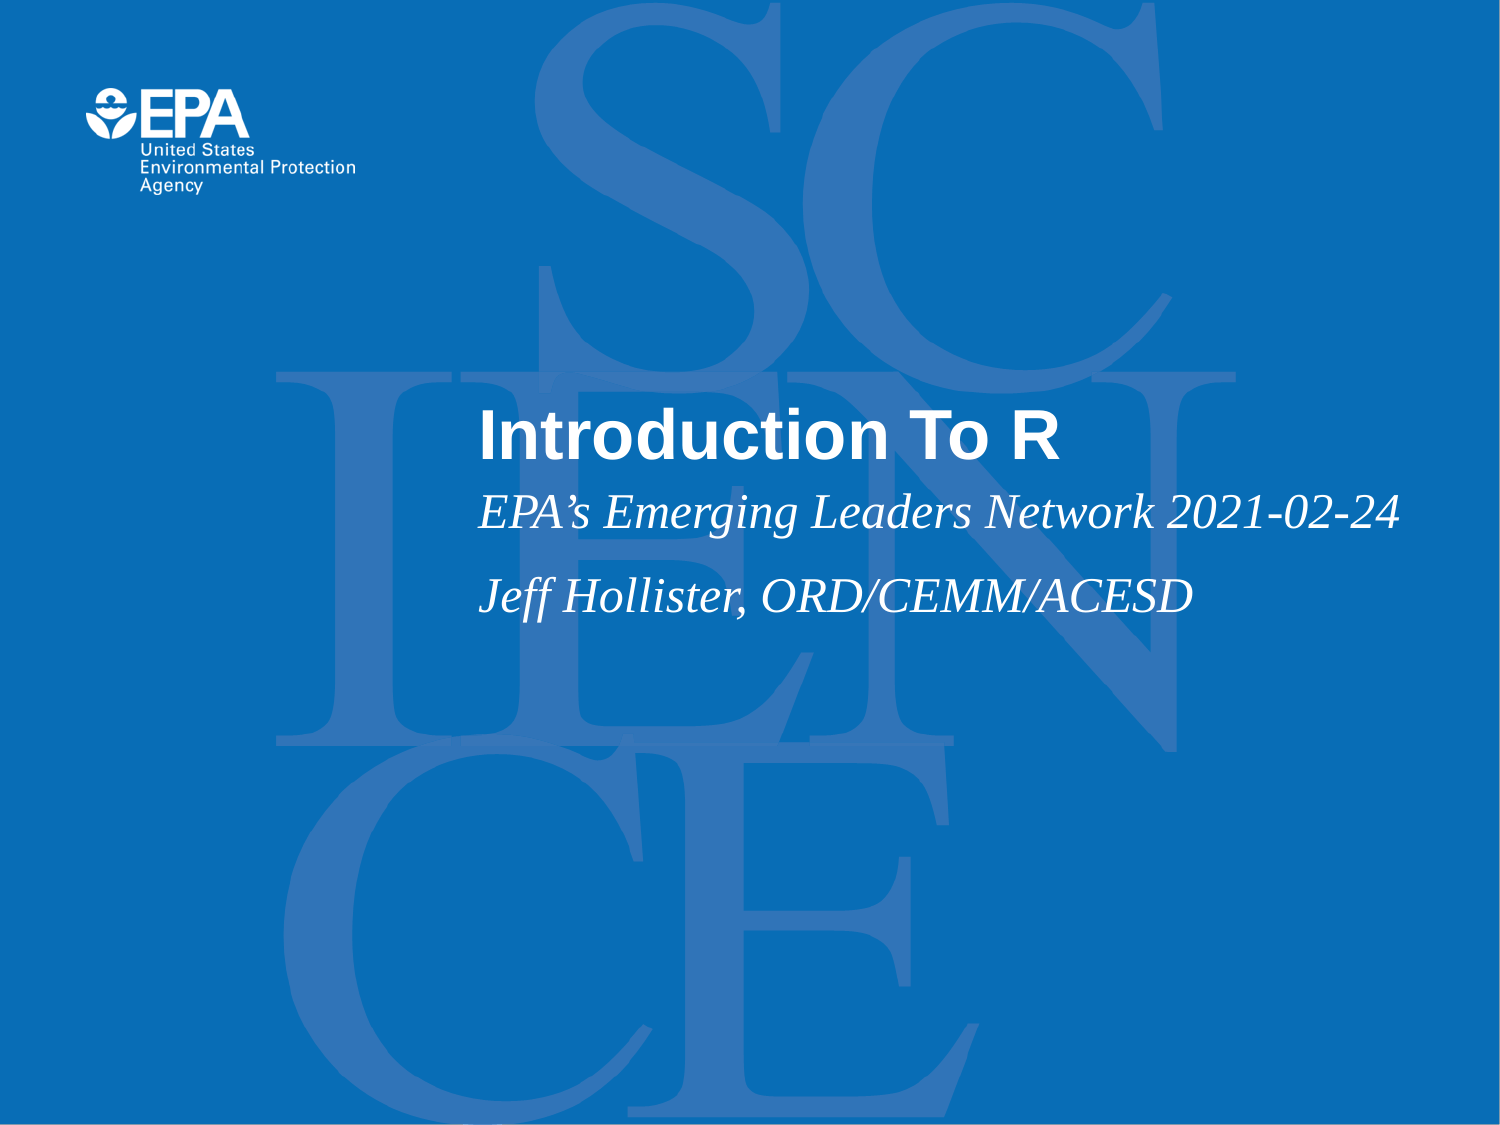

# Introduction To R
EPA’s Emerging Leaders Network 2021-02-24
Jeff Hollister, ORD/CEMM/ACESD